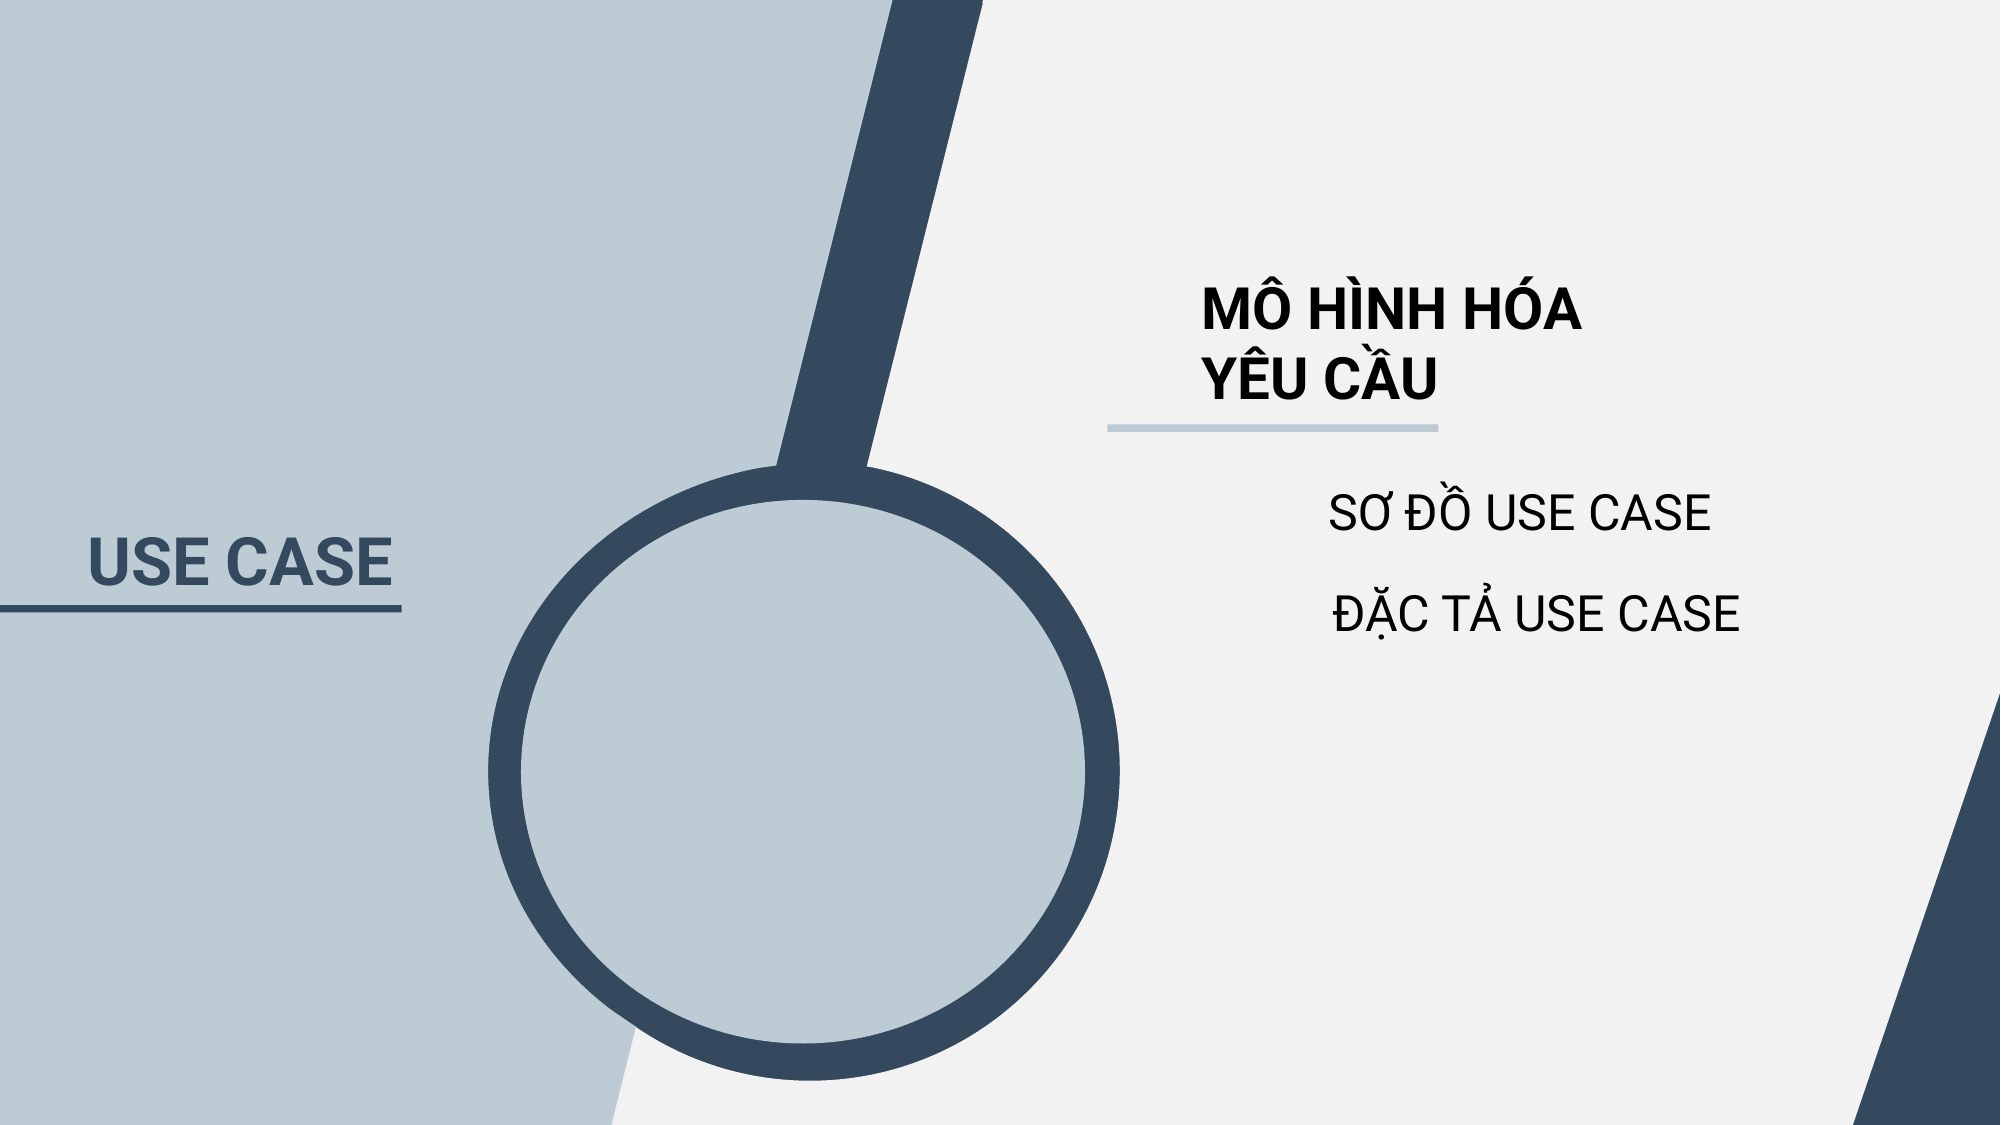

MÔ HÌNH HÓA YÊU CẦU

SƠ ĐỒ USE CASE

USE CASE
ĐẶC TẢ USE CASE